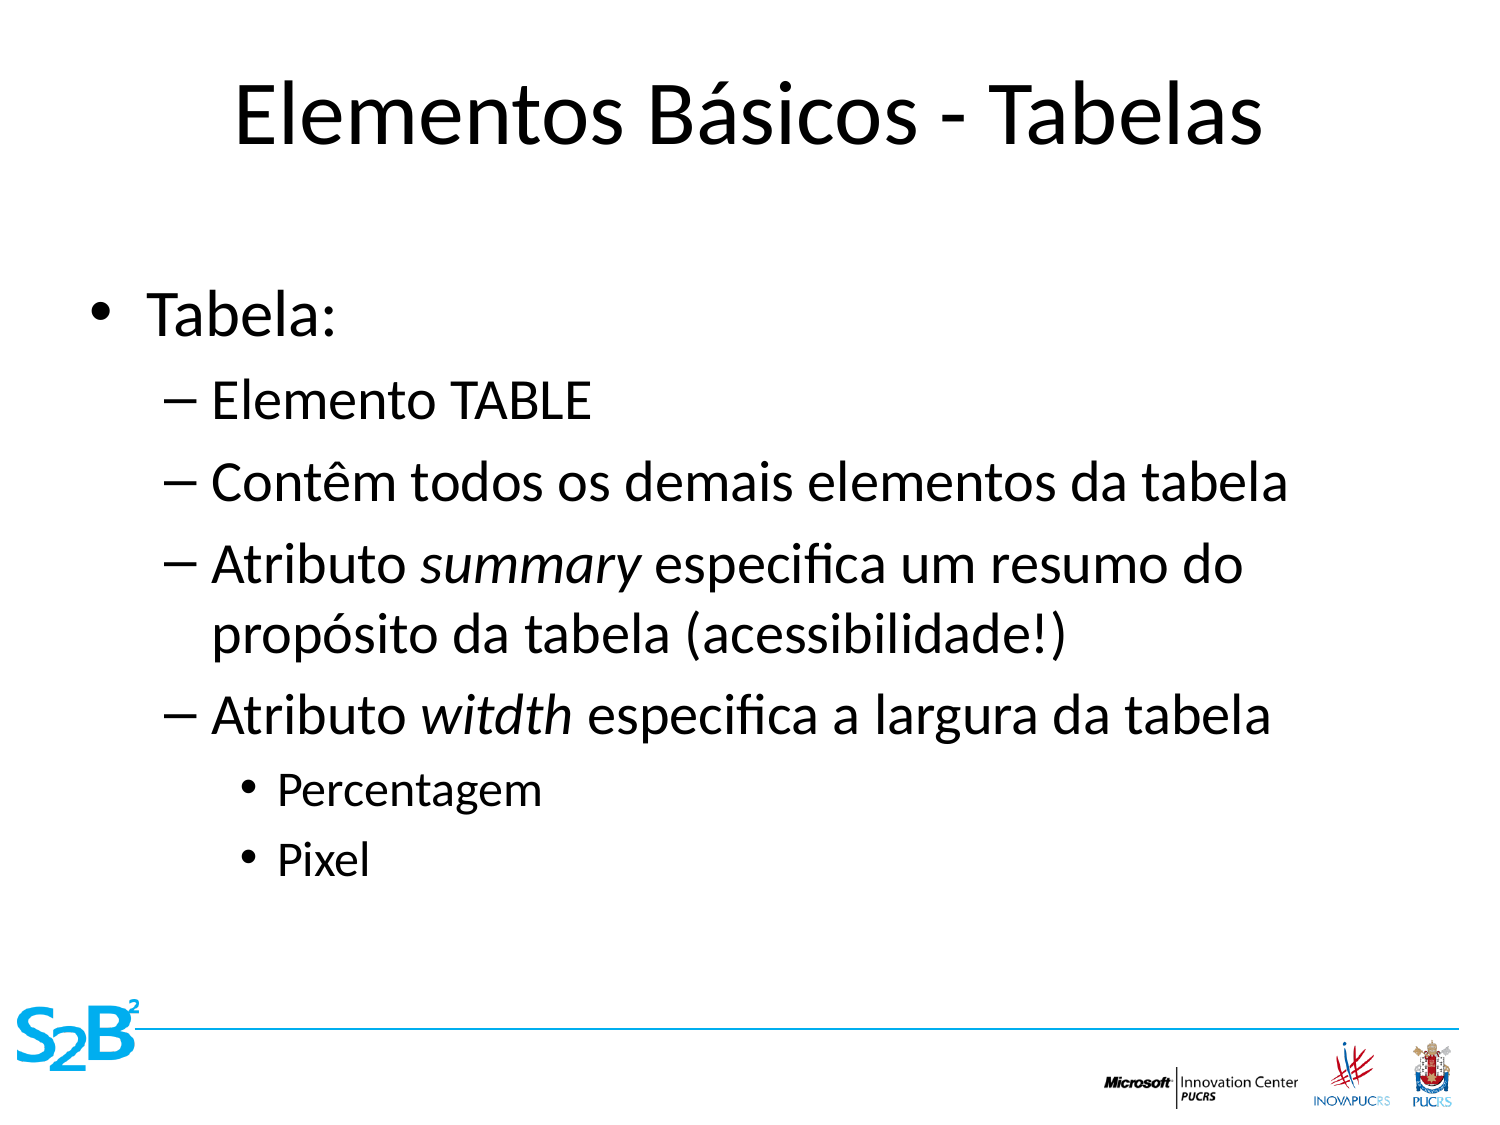

# Elementos Básicos - Tabelas
Tabela:
Elemento TABLE
Contêm todos os demais elementos da tabela
Atributo summary especifica um resumo do propósito da tabela (acessibilidade!)
Atributo witdth especifica a largura da tabela
Percentagem
Pixel